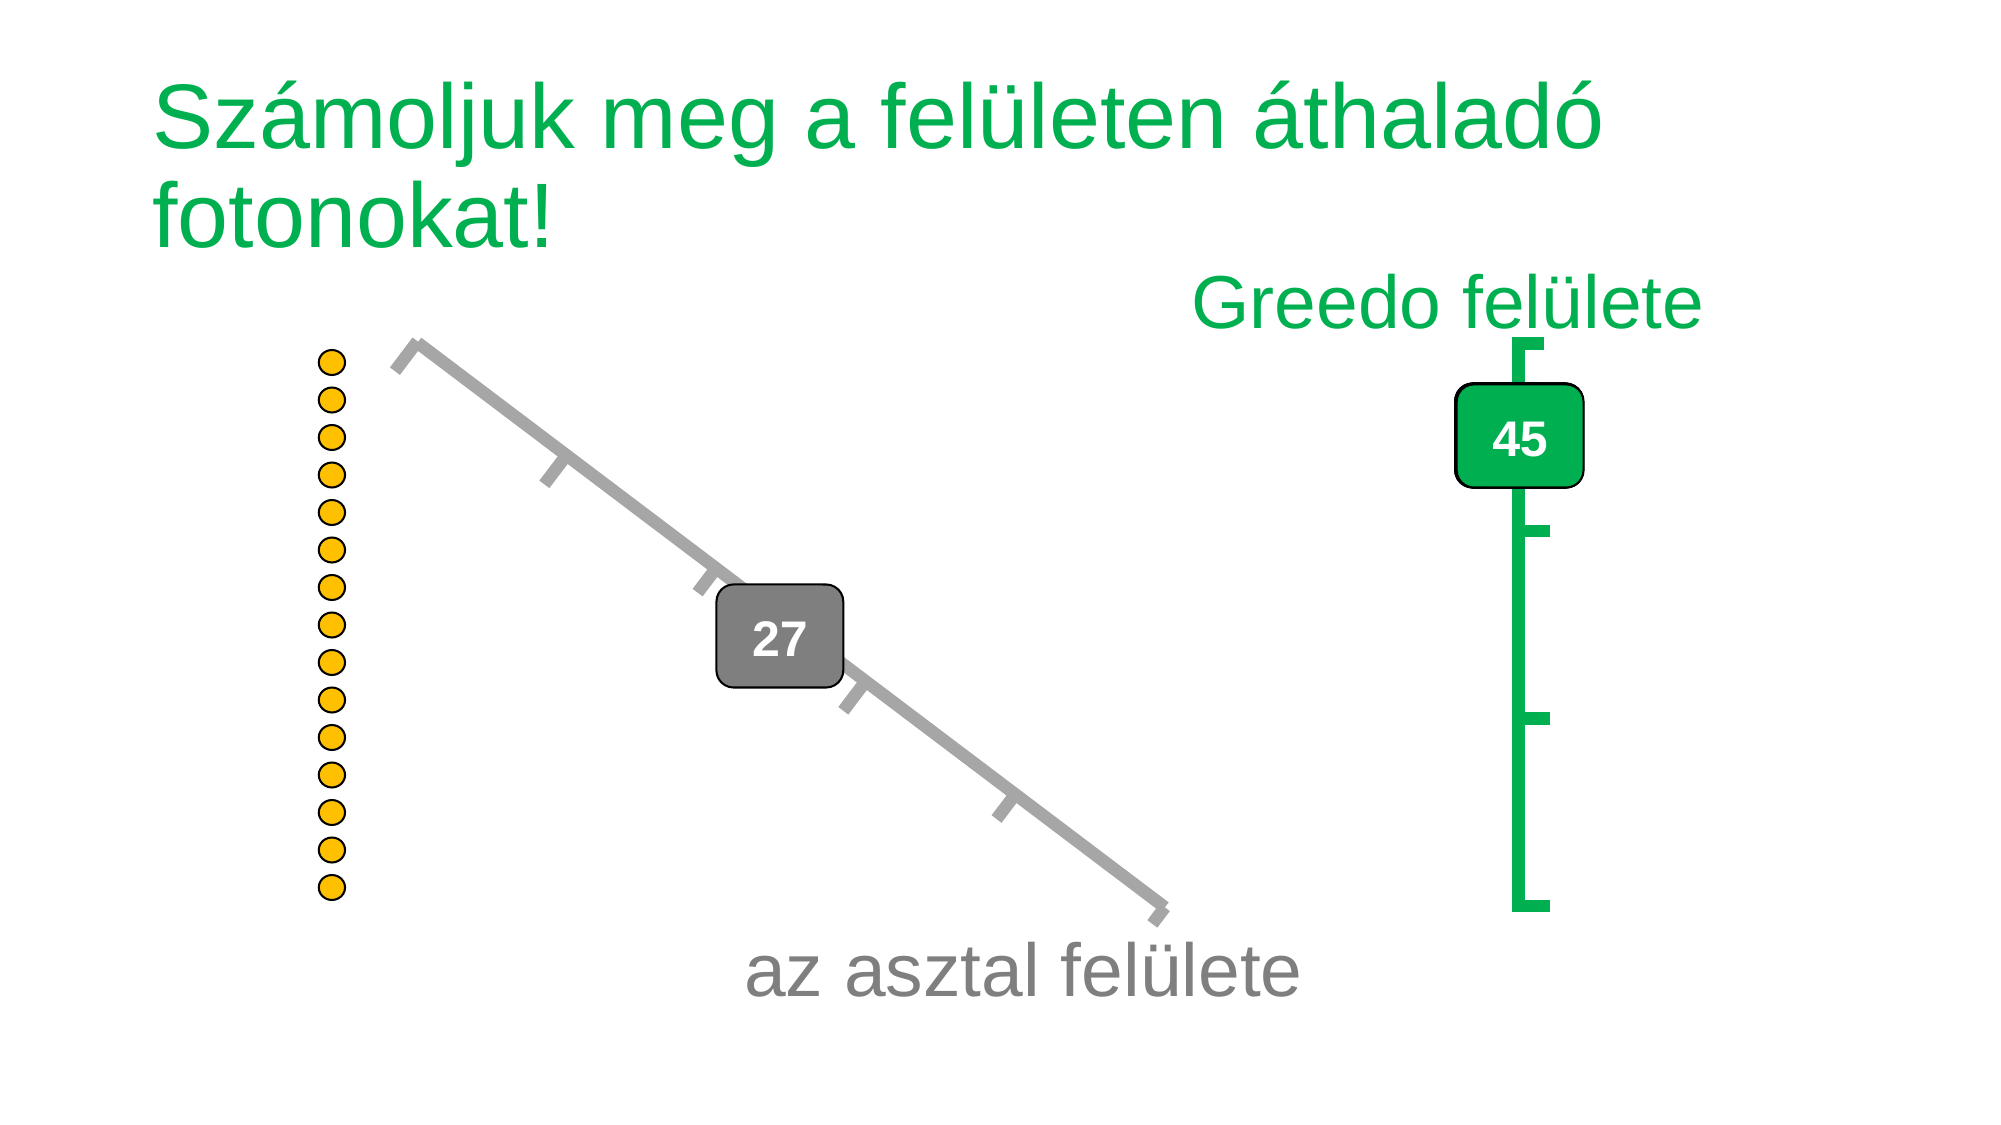

# Számoljuk meg a felületen áthaladó fotonokat!
Greedo felülete

10
20
25
15
5
0
40
30
35
45

27

az asztal felülete